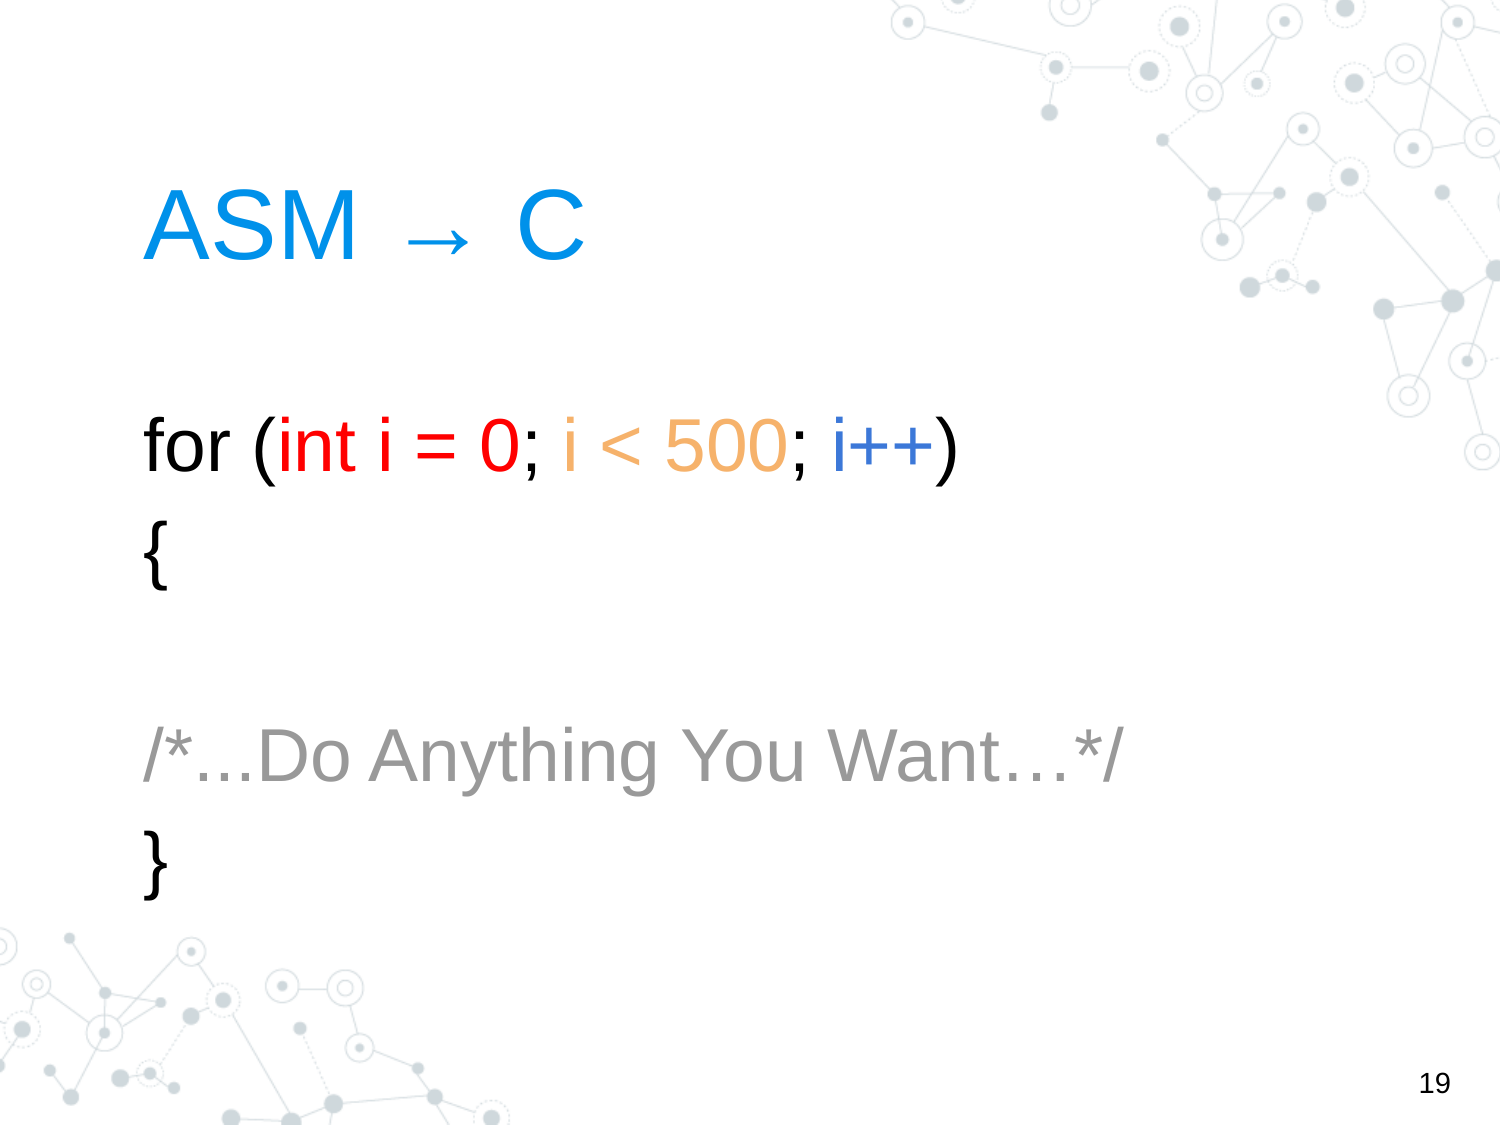

# ASM → C
for (int i = 0; i < 500; i++)
{

/*...Do Anything You Want…*/
}
19